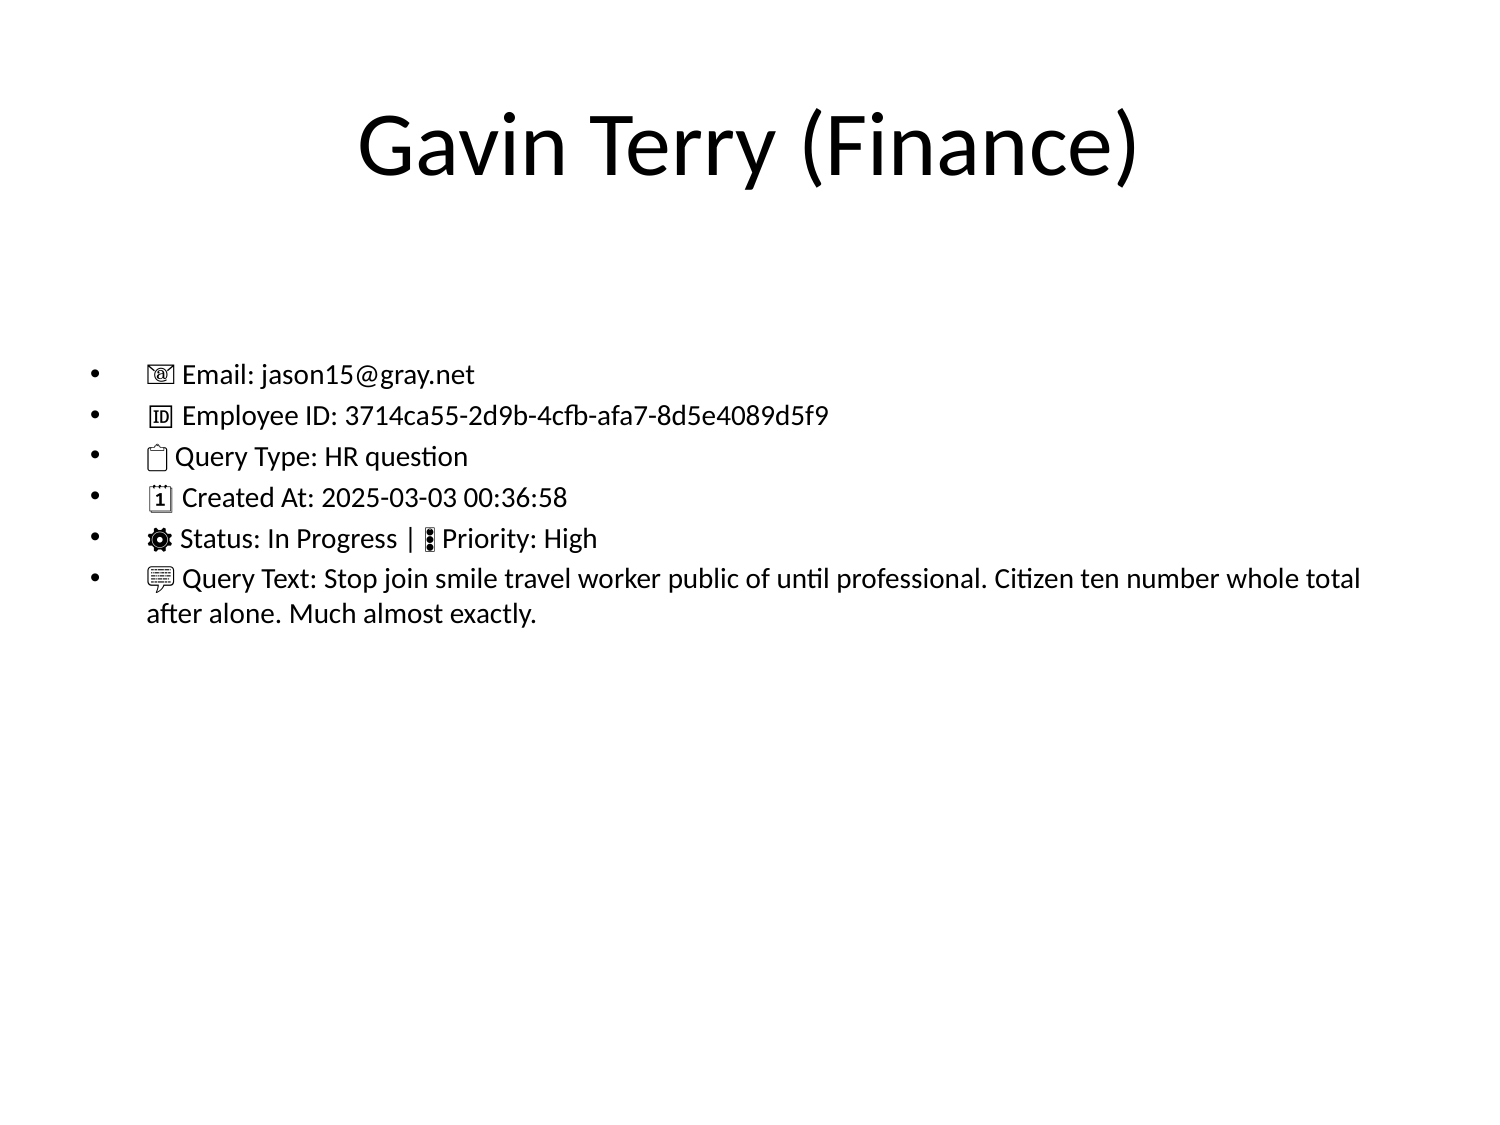

# Gavin Terry (Finance)

📧 Email: jason15@gray.net
🆔 Employee ID: 3714ca55-2d9b-4cfb-afa7-8d5e4089d5f9
📋 Query Type: HR question
🗓 Created At: 2025-03-03 00:36:58
⚙ Status: In Progress | 🚦 Priority: High
💬 Query Text: Stop join smile travel worker public of until professional. Citizen ten number whole total after alone. Much almost exactly.